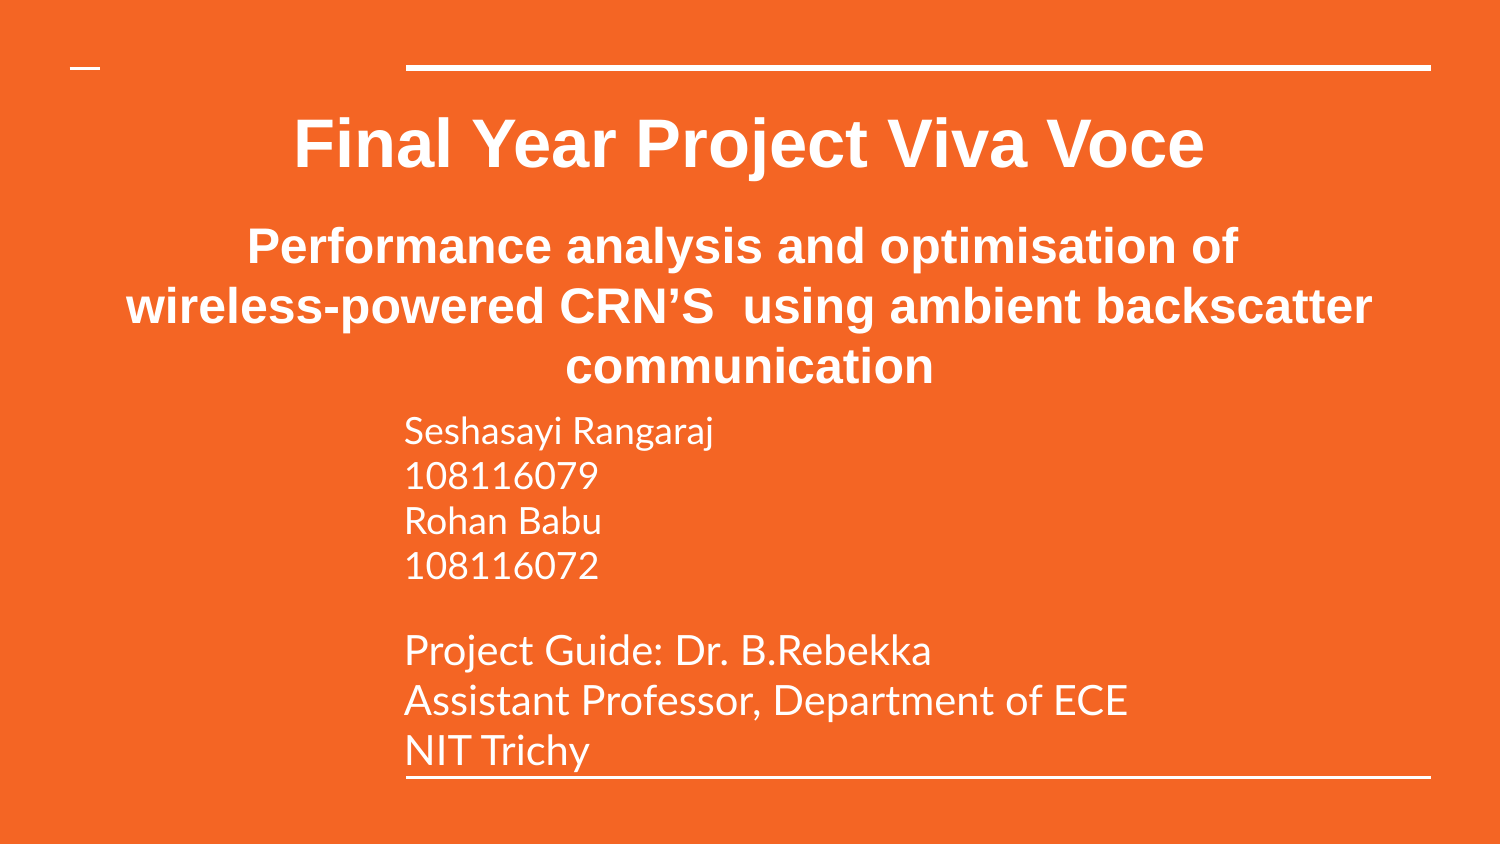

# Final Year Project Viva Voce
Performance analysis and optimisation of
wireless-powered CRN’S  using ambient backscatter communication

Seshasayi Rangaraj
108116079
Rohan Babu
108116072
Project Guide: Dr. B.Rebekka
Assistant Professor, Department of ECE
NIT Trichy